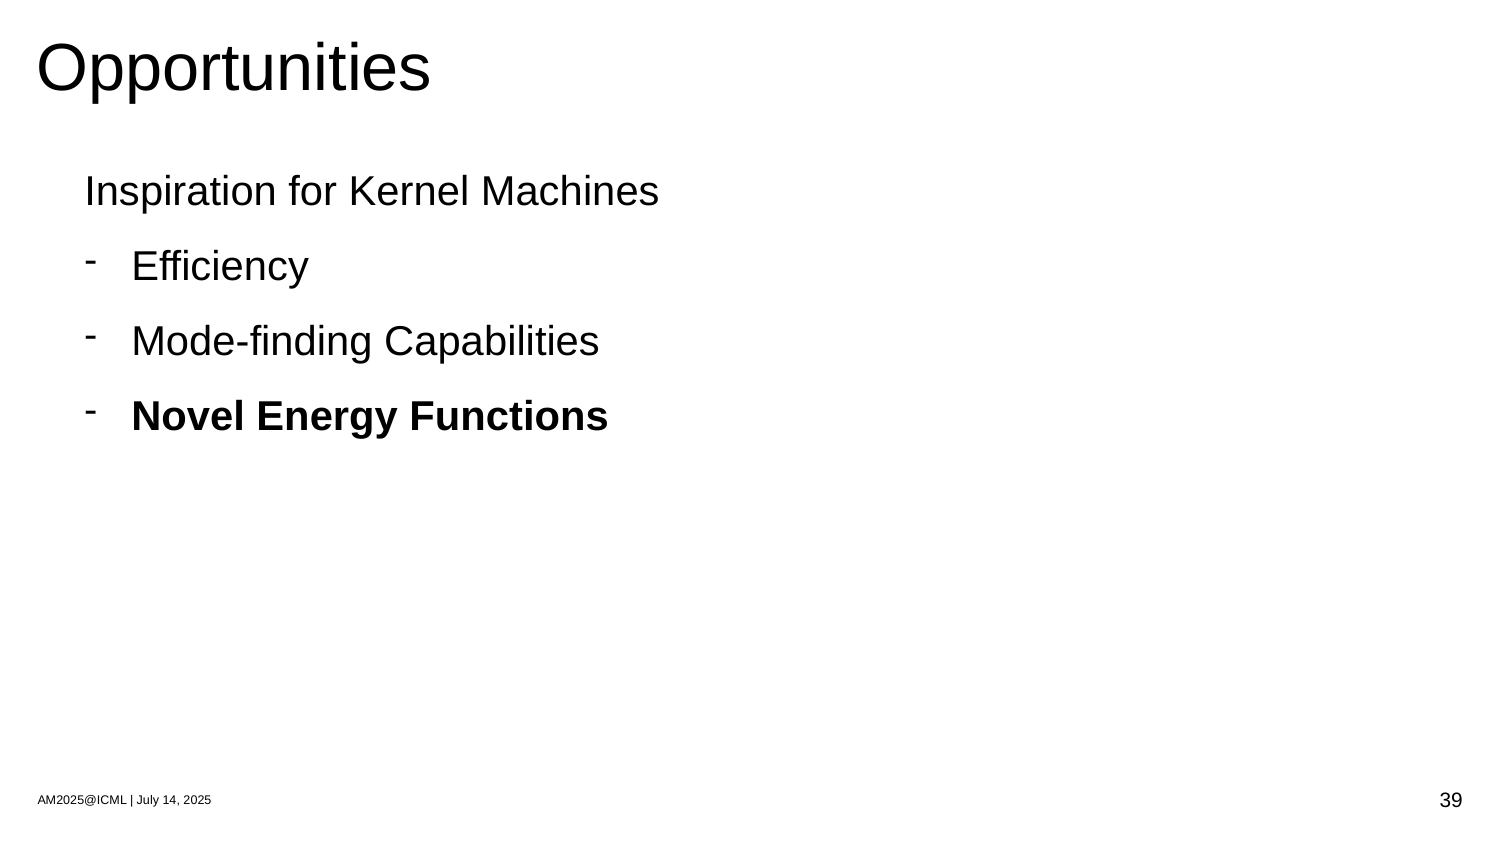

# Opportunities
Inspiration for Kernel Machines
Efficiency
Mode-finding Capabilities
Novel Energy Functions
AM2025@ICML | July 14, 2025
39